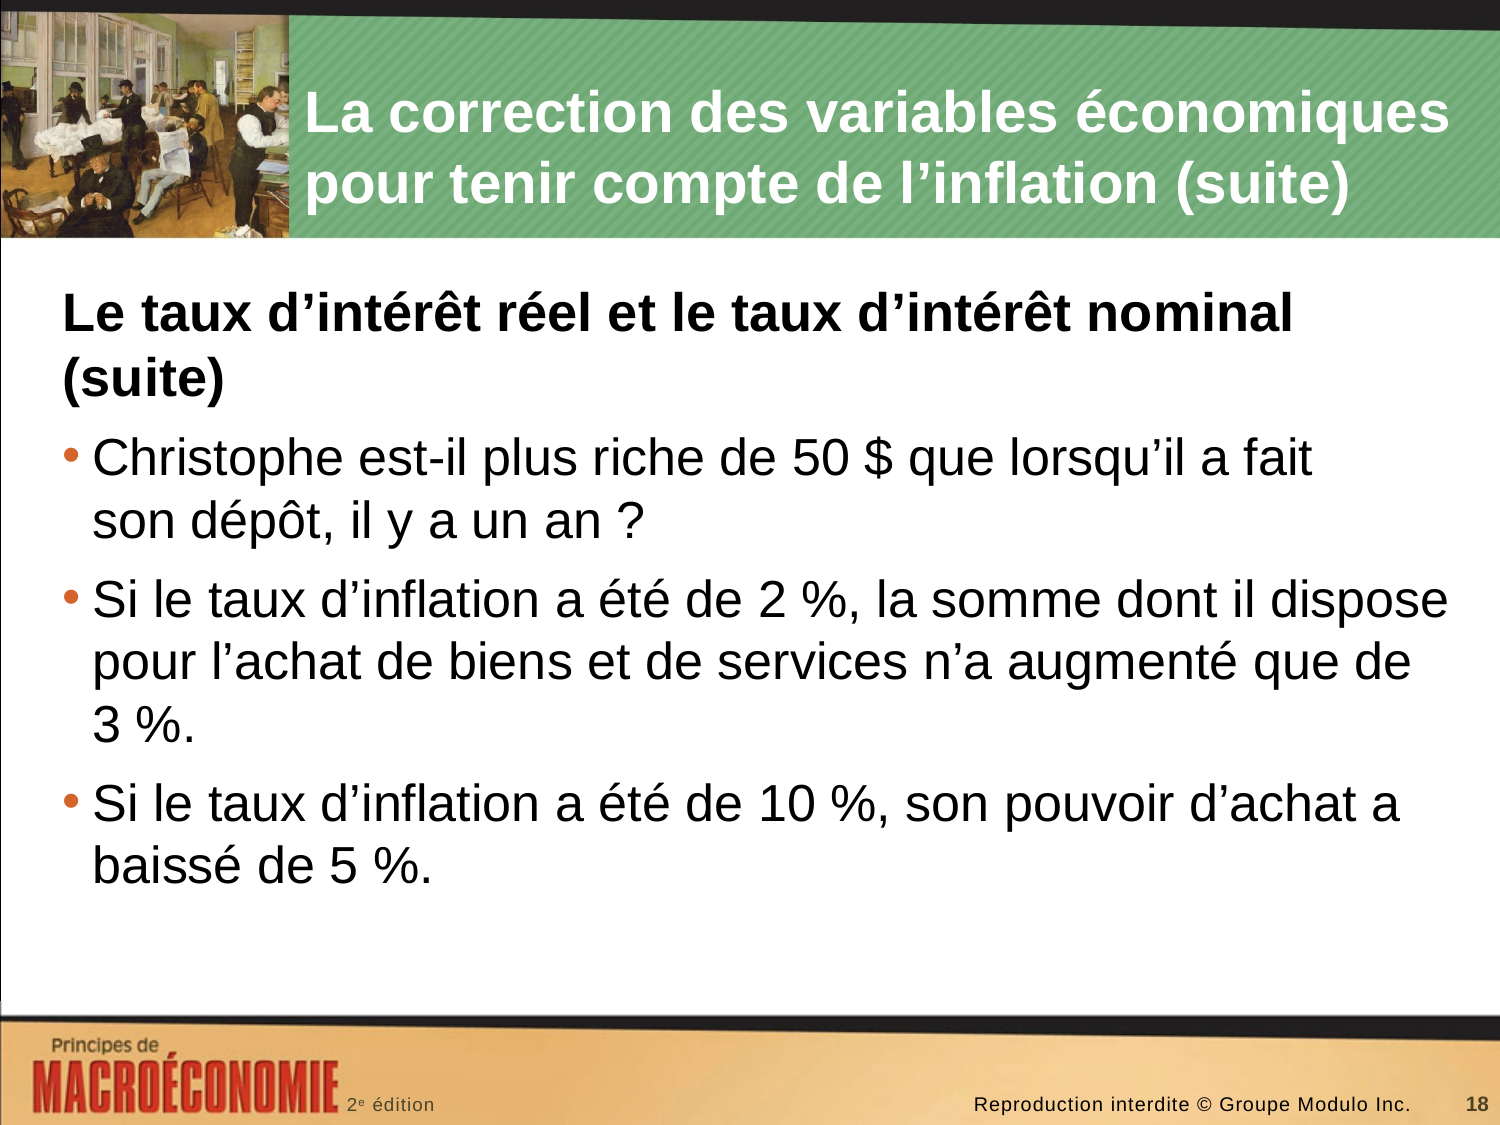

# La correction des variables économiques pour tenir compte de l’inflation (suite)
Le taux d’intérêt réel et le taux d’intérêt nominal (suite)
Christophe est-il plus riche de 50 $ que lorsqu’il a fait     son dépôt, il y a un an ?
Si le taux d’inflation a été de 2 %, la somme dont il dispose pour l’achat de biens et de services n’a augmenté que de 3 %.
Si le taux d’inflation a été de 10 %, son pouvoir d’achat a baissé de 5 %.
18